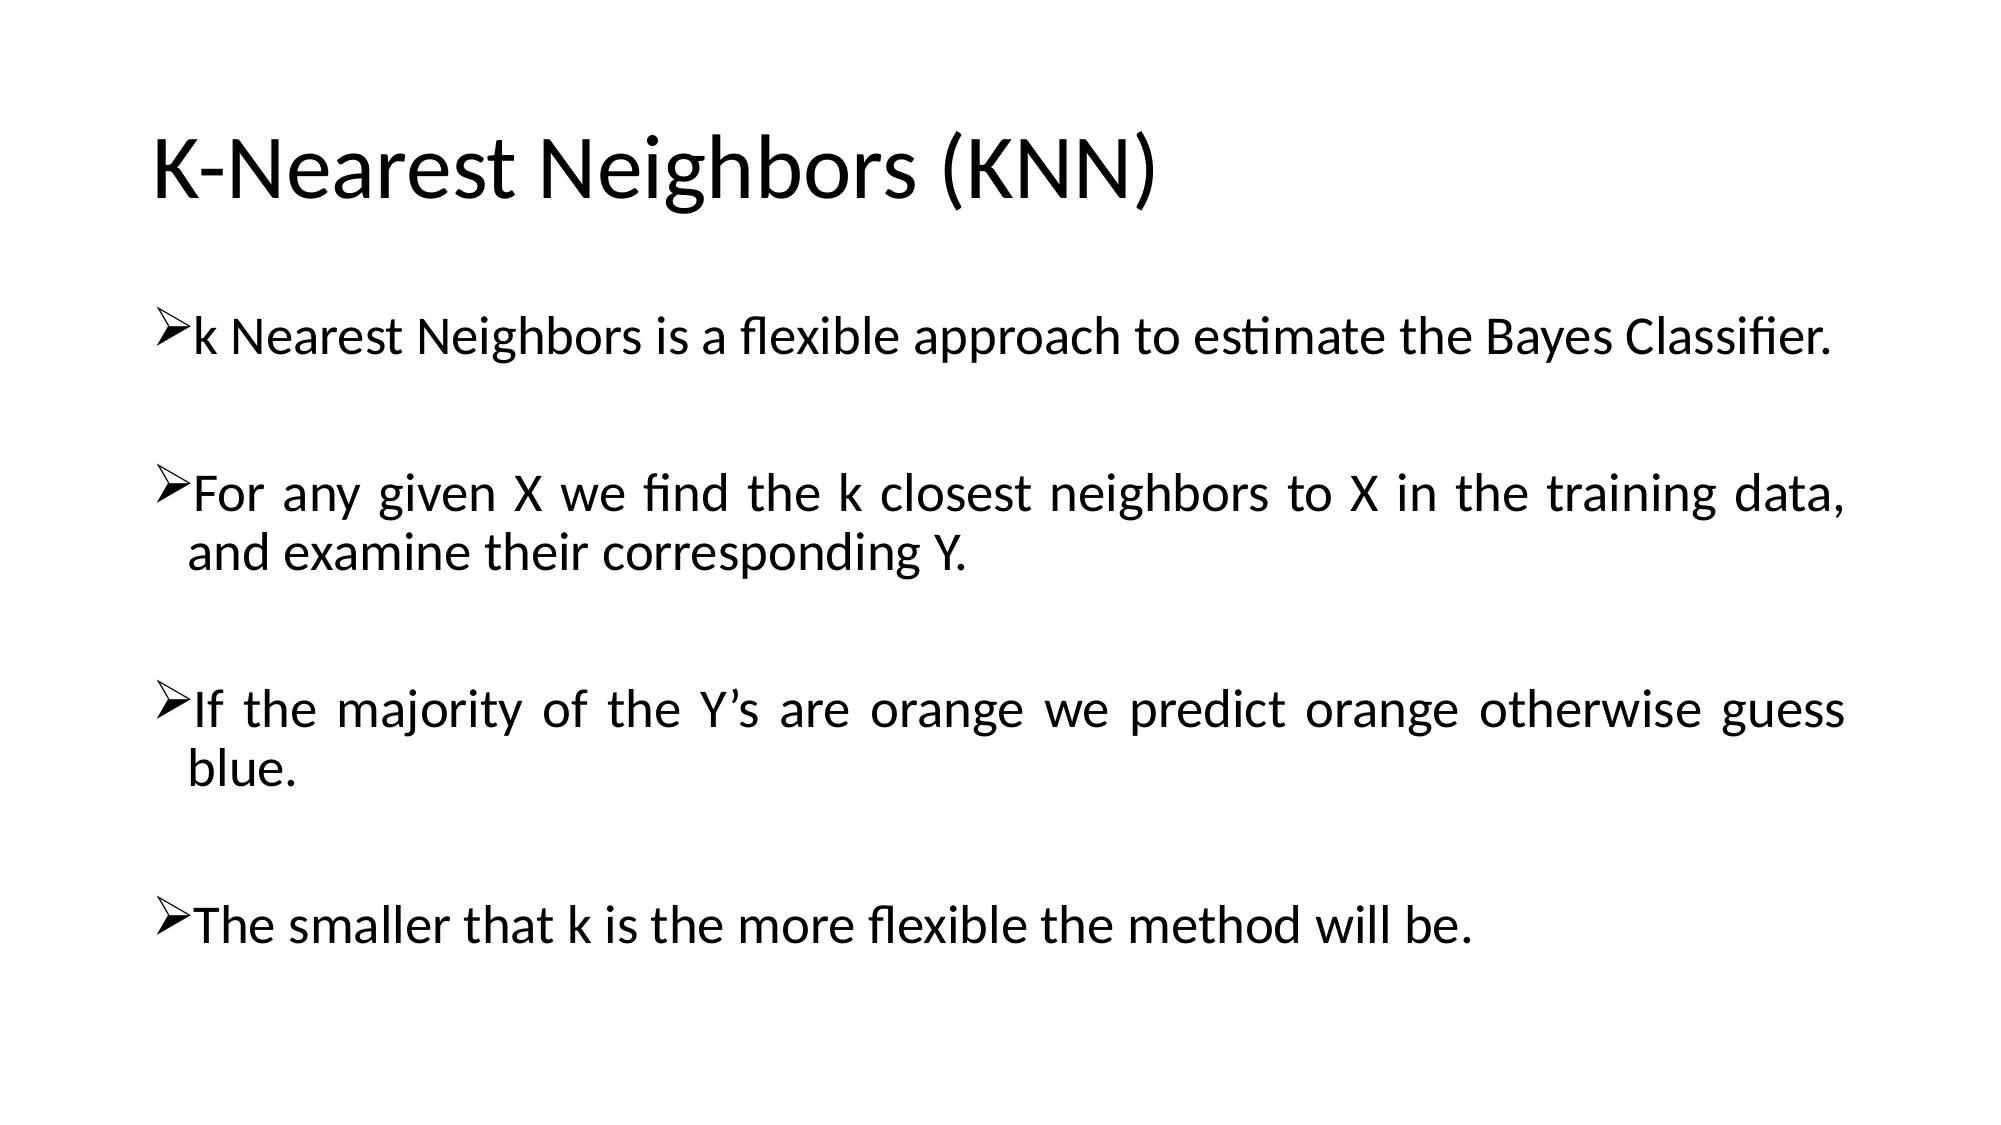

# K-Nearest Neighbors (KNN)
k Nearest Neighbors is a flexible approach to estimate the Bayes Classifier.

For any given X we find the k closest neighbors to X in the training data, and examine their corresponding Y.

If the majority of the Y’s are orange we predict orange otherwise guess blue.

The smaller that k is the more flexible the method will be.